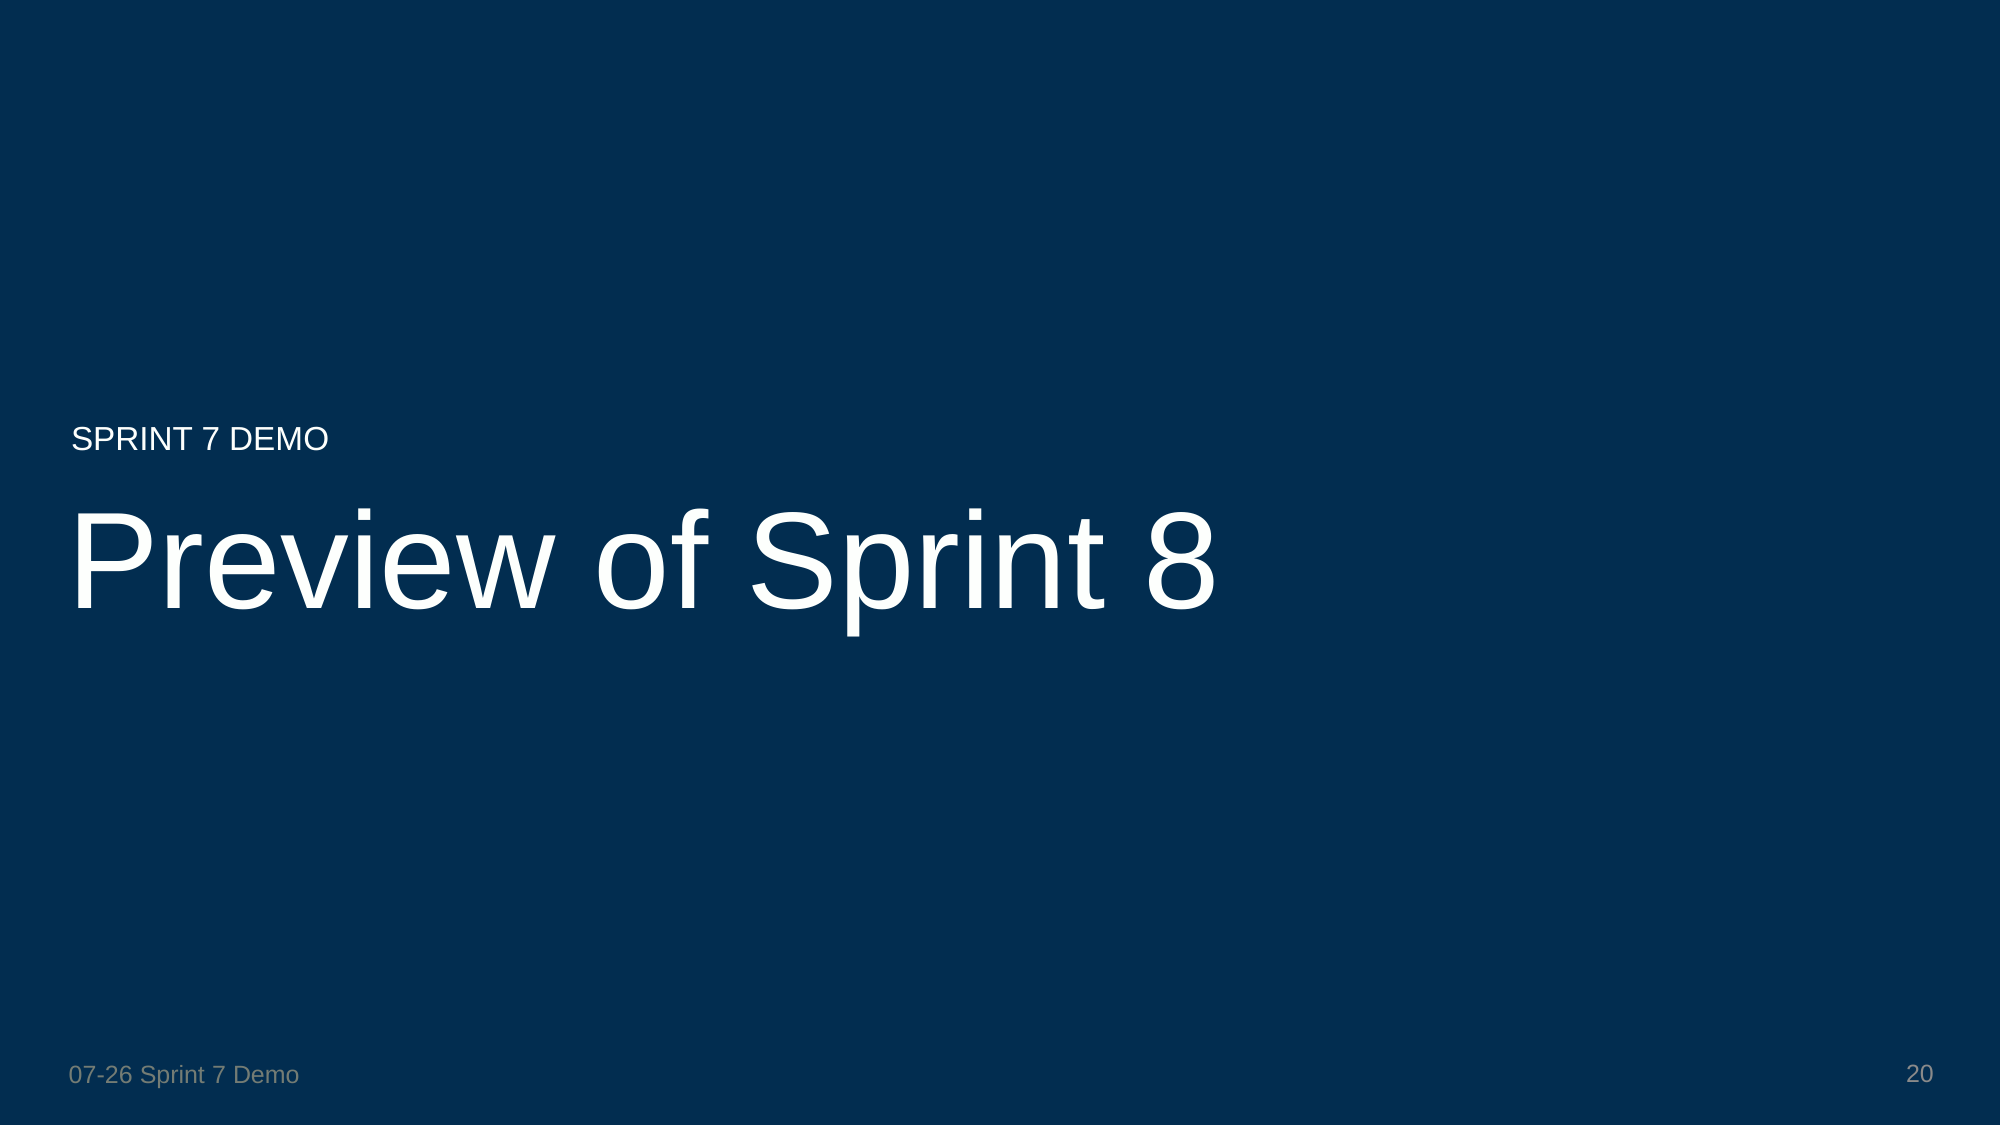

SPRINT 7 DEMO
# Preview of Sprint 8
20
07-26 Sprint 7 Demo